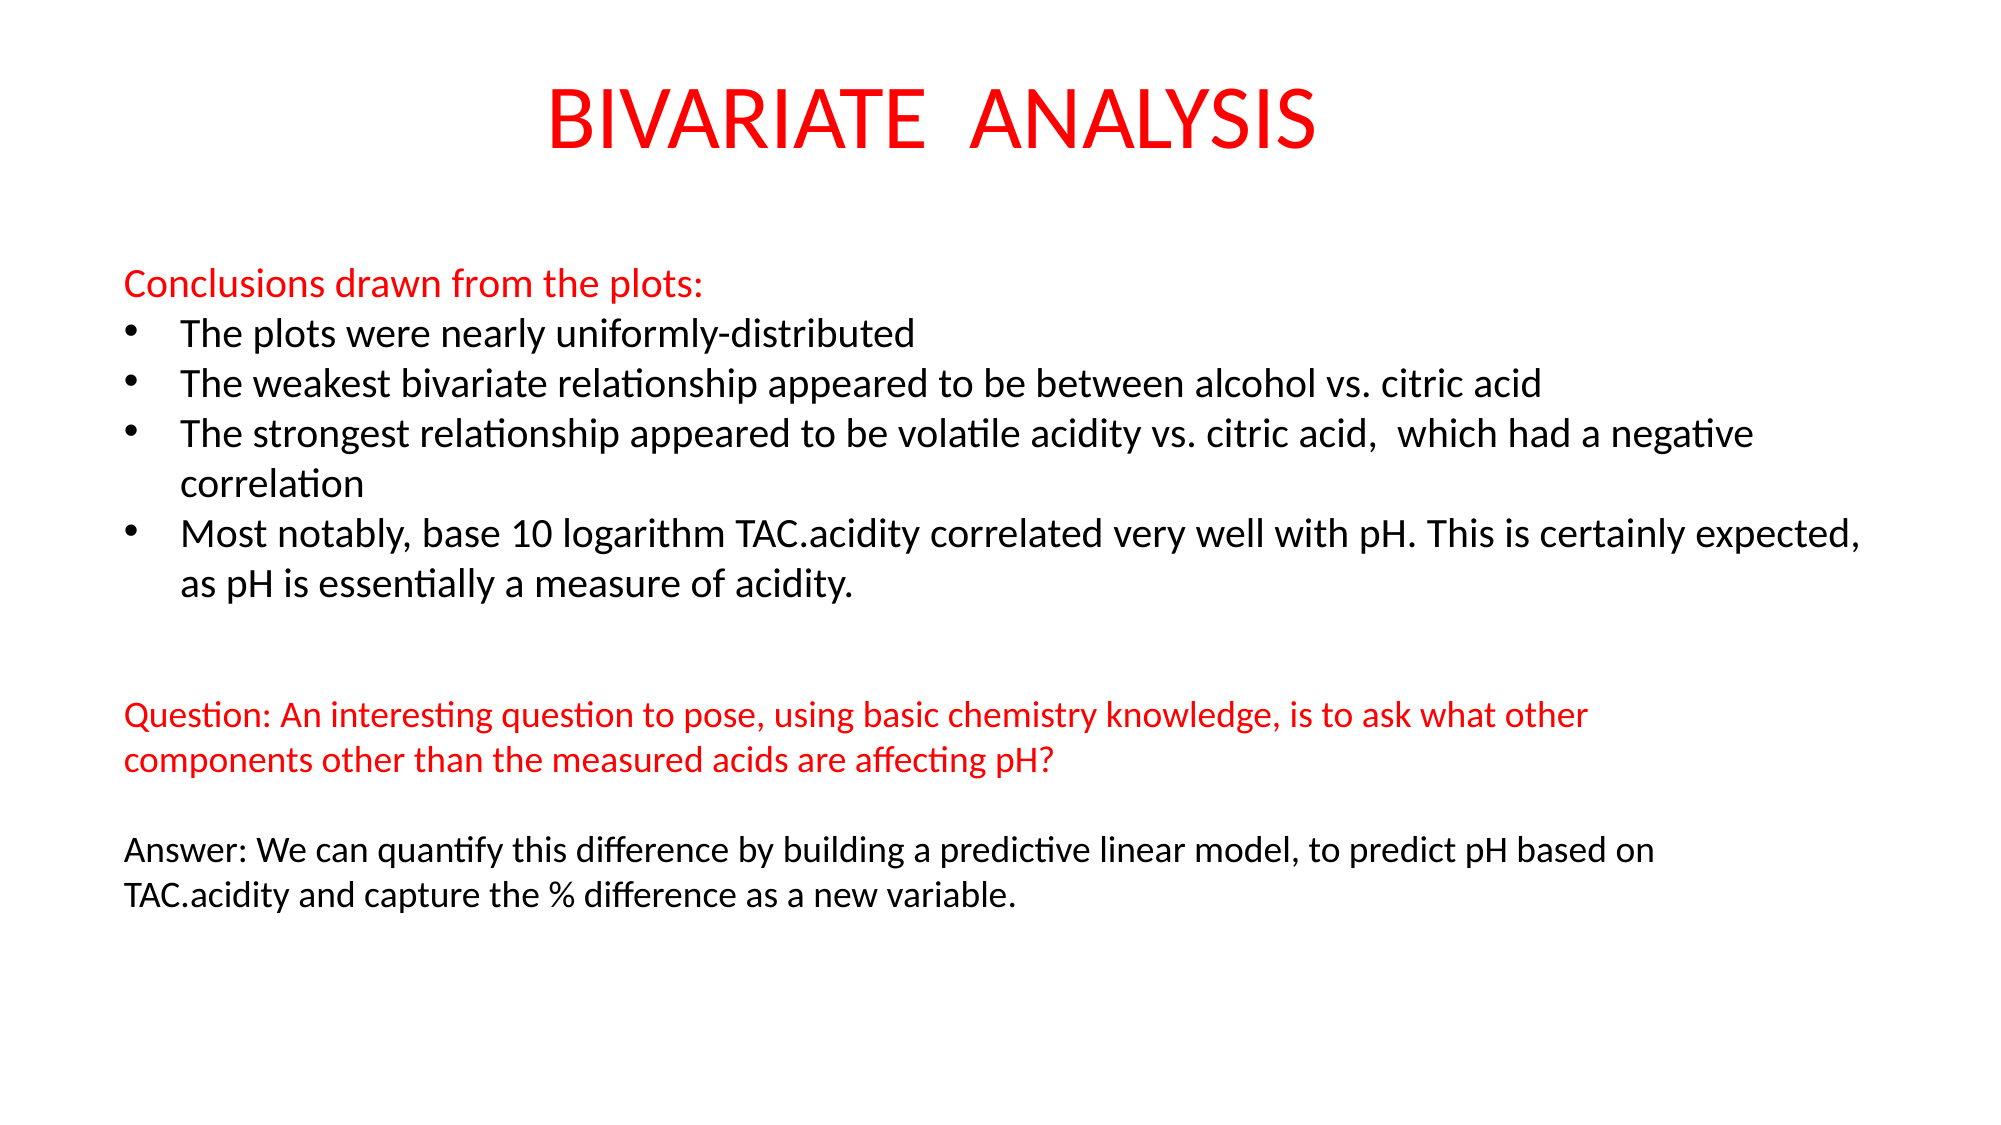

# BIVARIATE  ANALYSIS
Conclusions drawn from the plots:
The plots were nearly uniformly-distributed
The weakest bivariate relationship appeared to be between alcohol vs. citric acid
The strongest relationship appeared to be volatile acidity vs. citric acid,  which had a negative correlation
Most notably, base 10 logarithm TAC.acidity correlated very well with pH. This is certainly expected, as pH is essentially a measure of acidity.
Question: An interesting question to pose, using basic chemistry knowledge, is to ask what other components other than the measured acids are affecting pH?

Answer: We can quantify this difference by building a predictive linear model, to predict pH based on TAC.acidity and capture the % difference as a new variable.